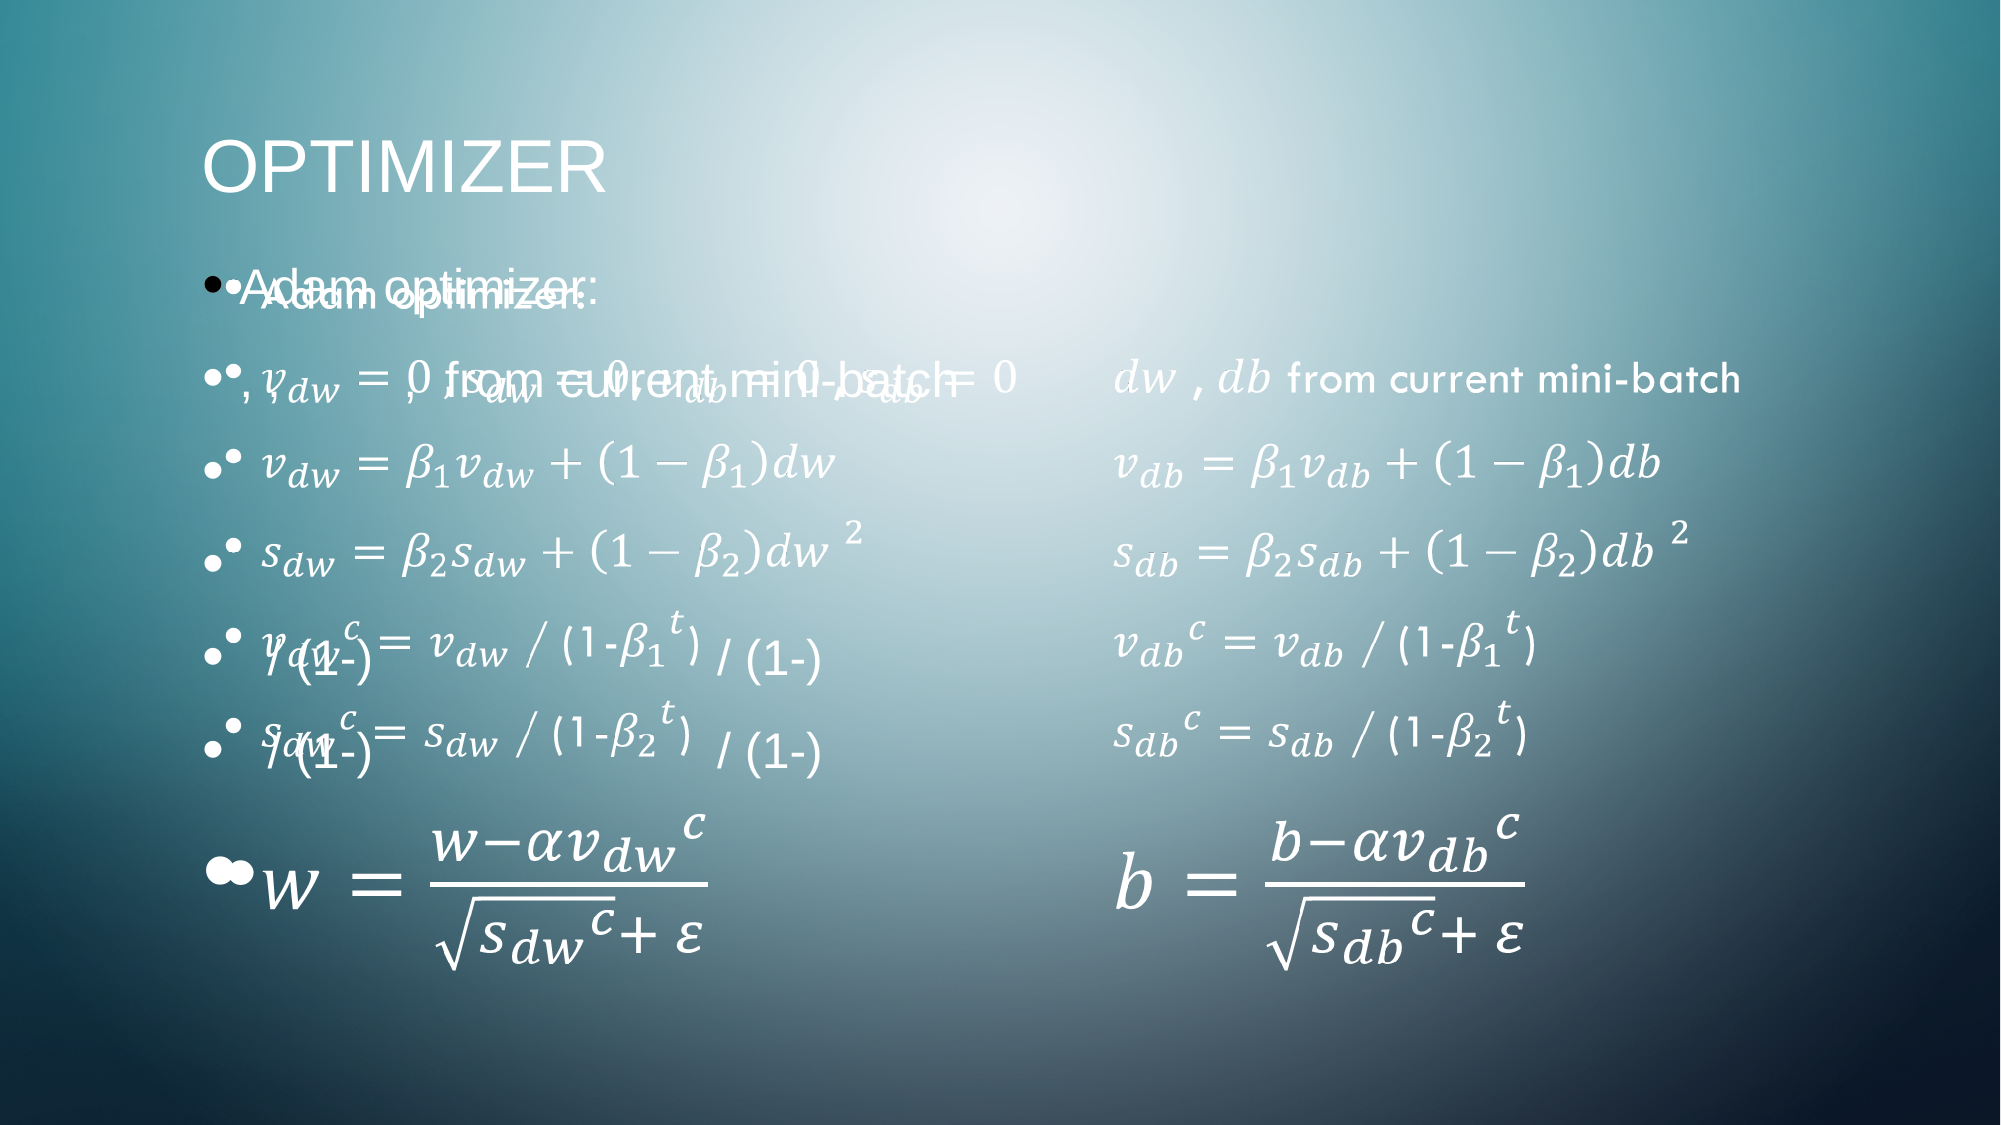

Optimizer
Adam optimizer:
, , 	 ,  from current mini-batch

  / (1-)			  / (1-)
  / (1-)			  / (1-)